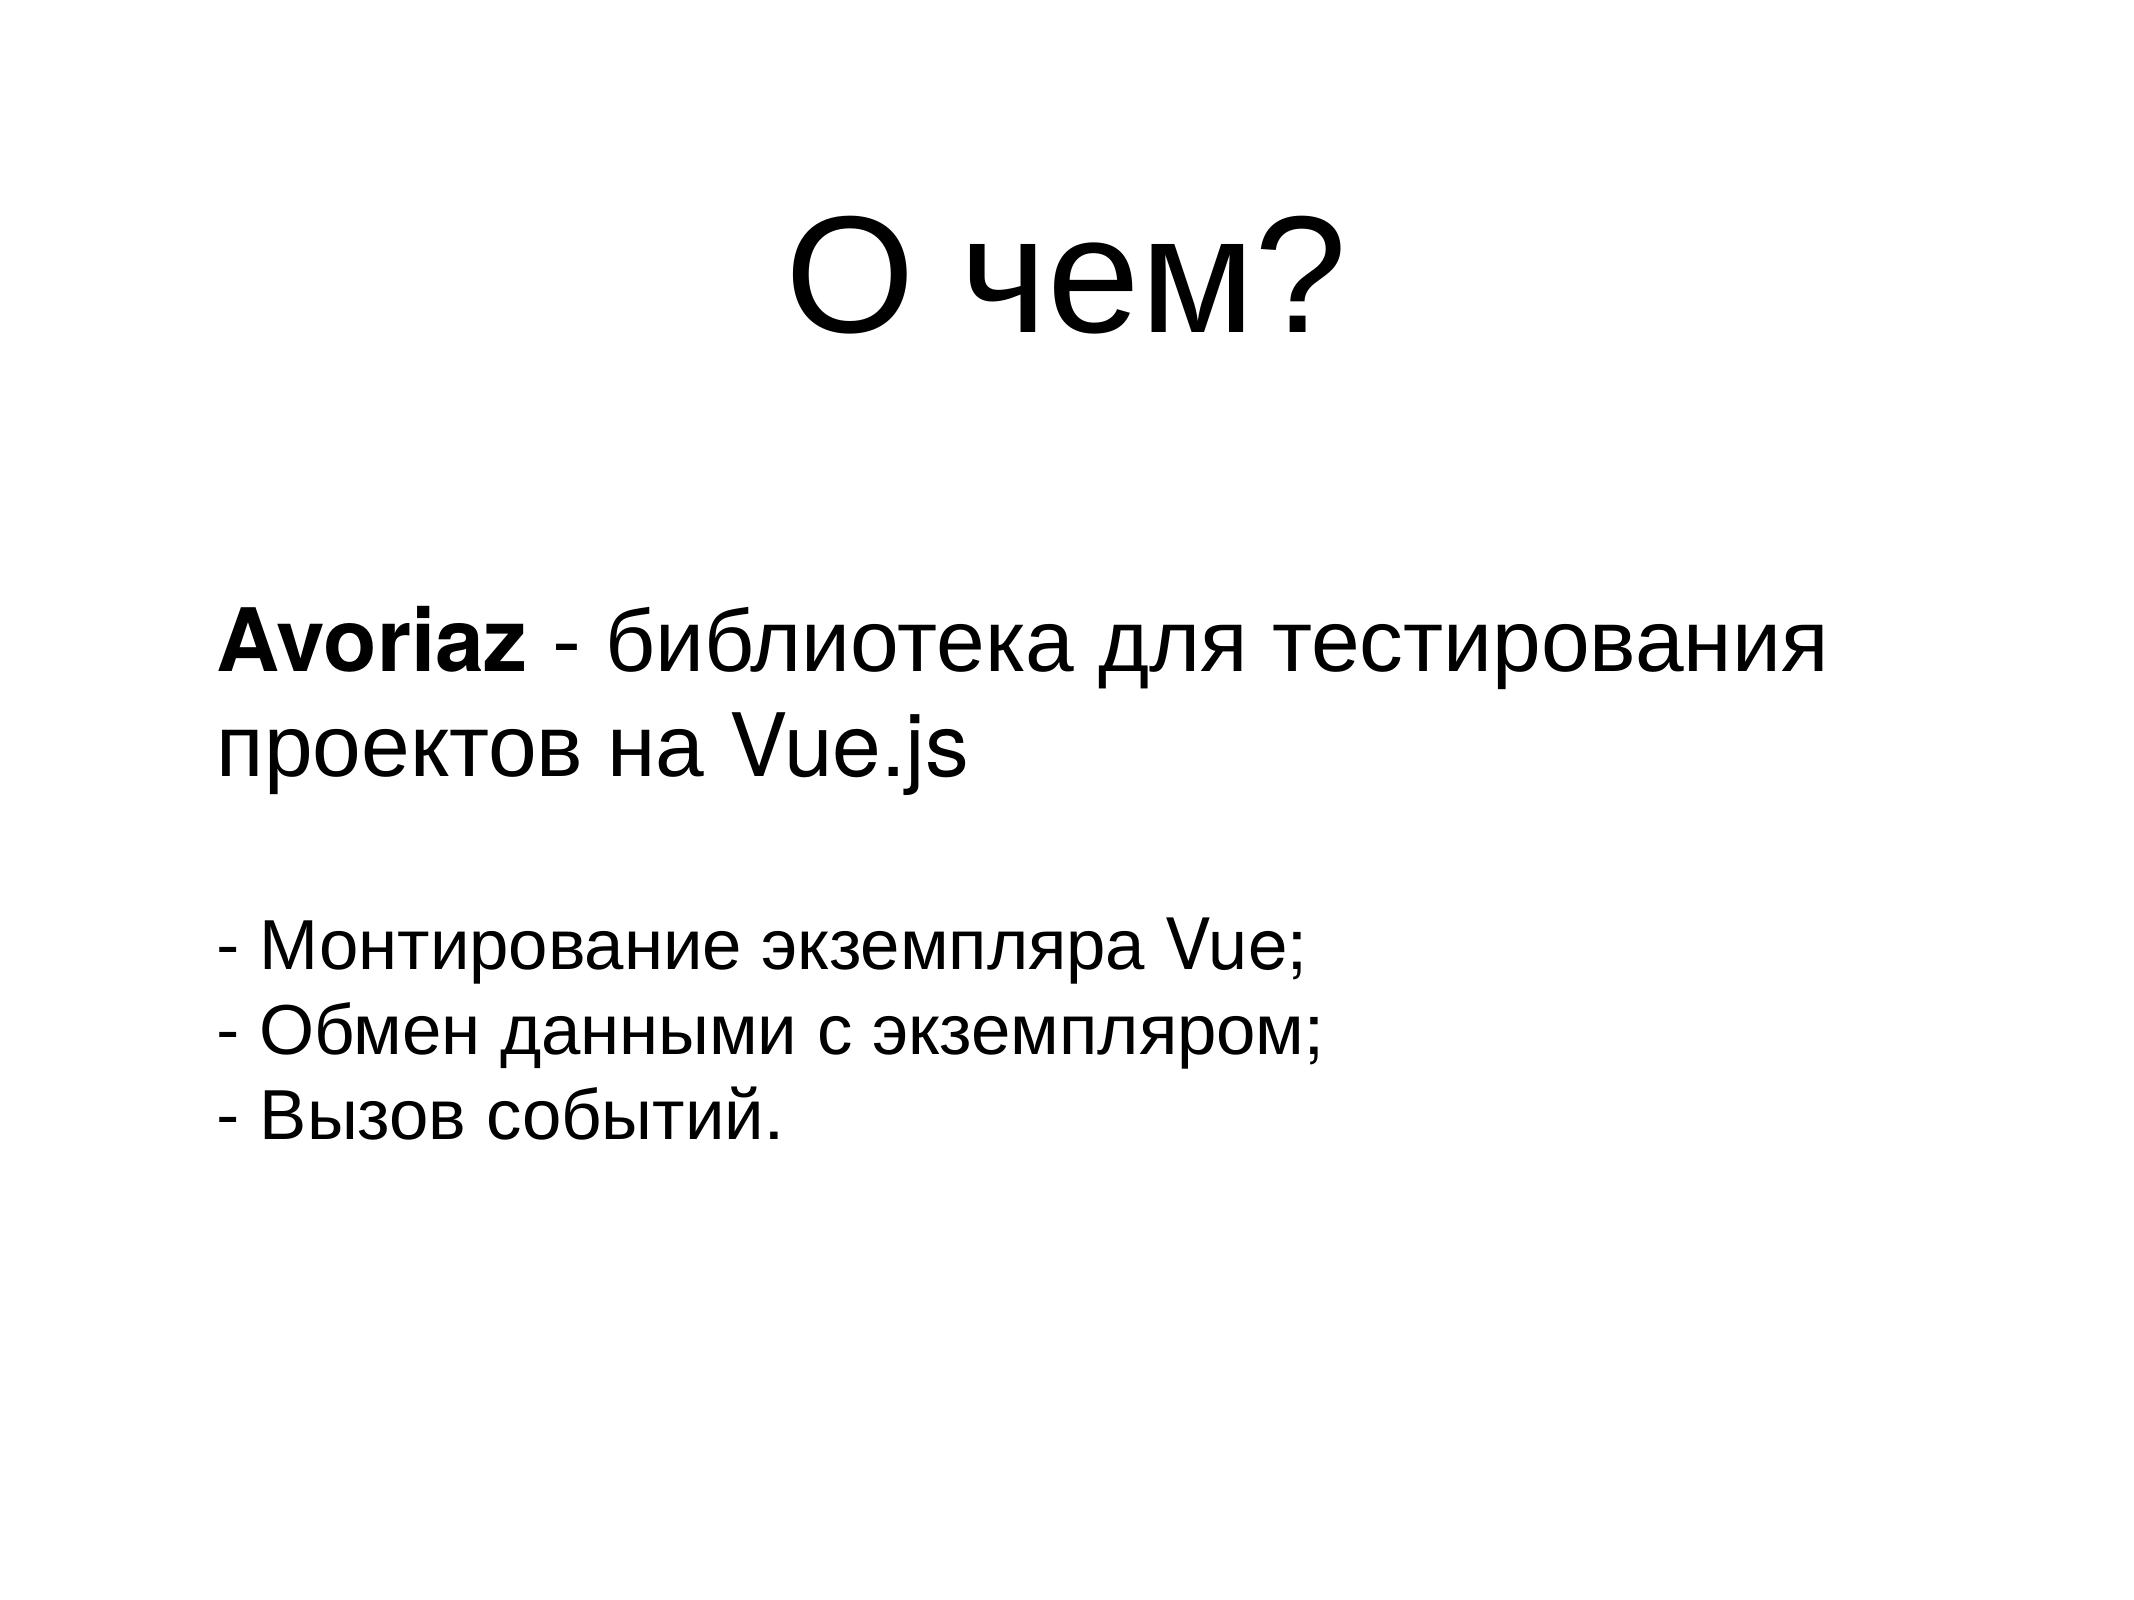

# О чем?
Avoriaz - библиотека для тестирования проектов на Vue.js

- Монтирование экземпляра Vue;
- Обмен данными с экземпляром;
- Вызов событий.